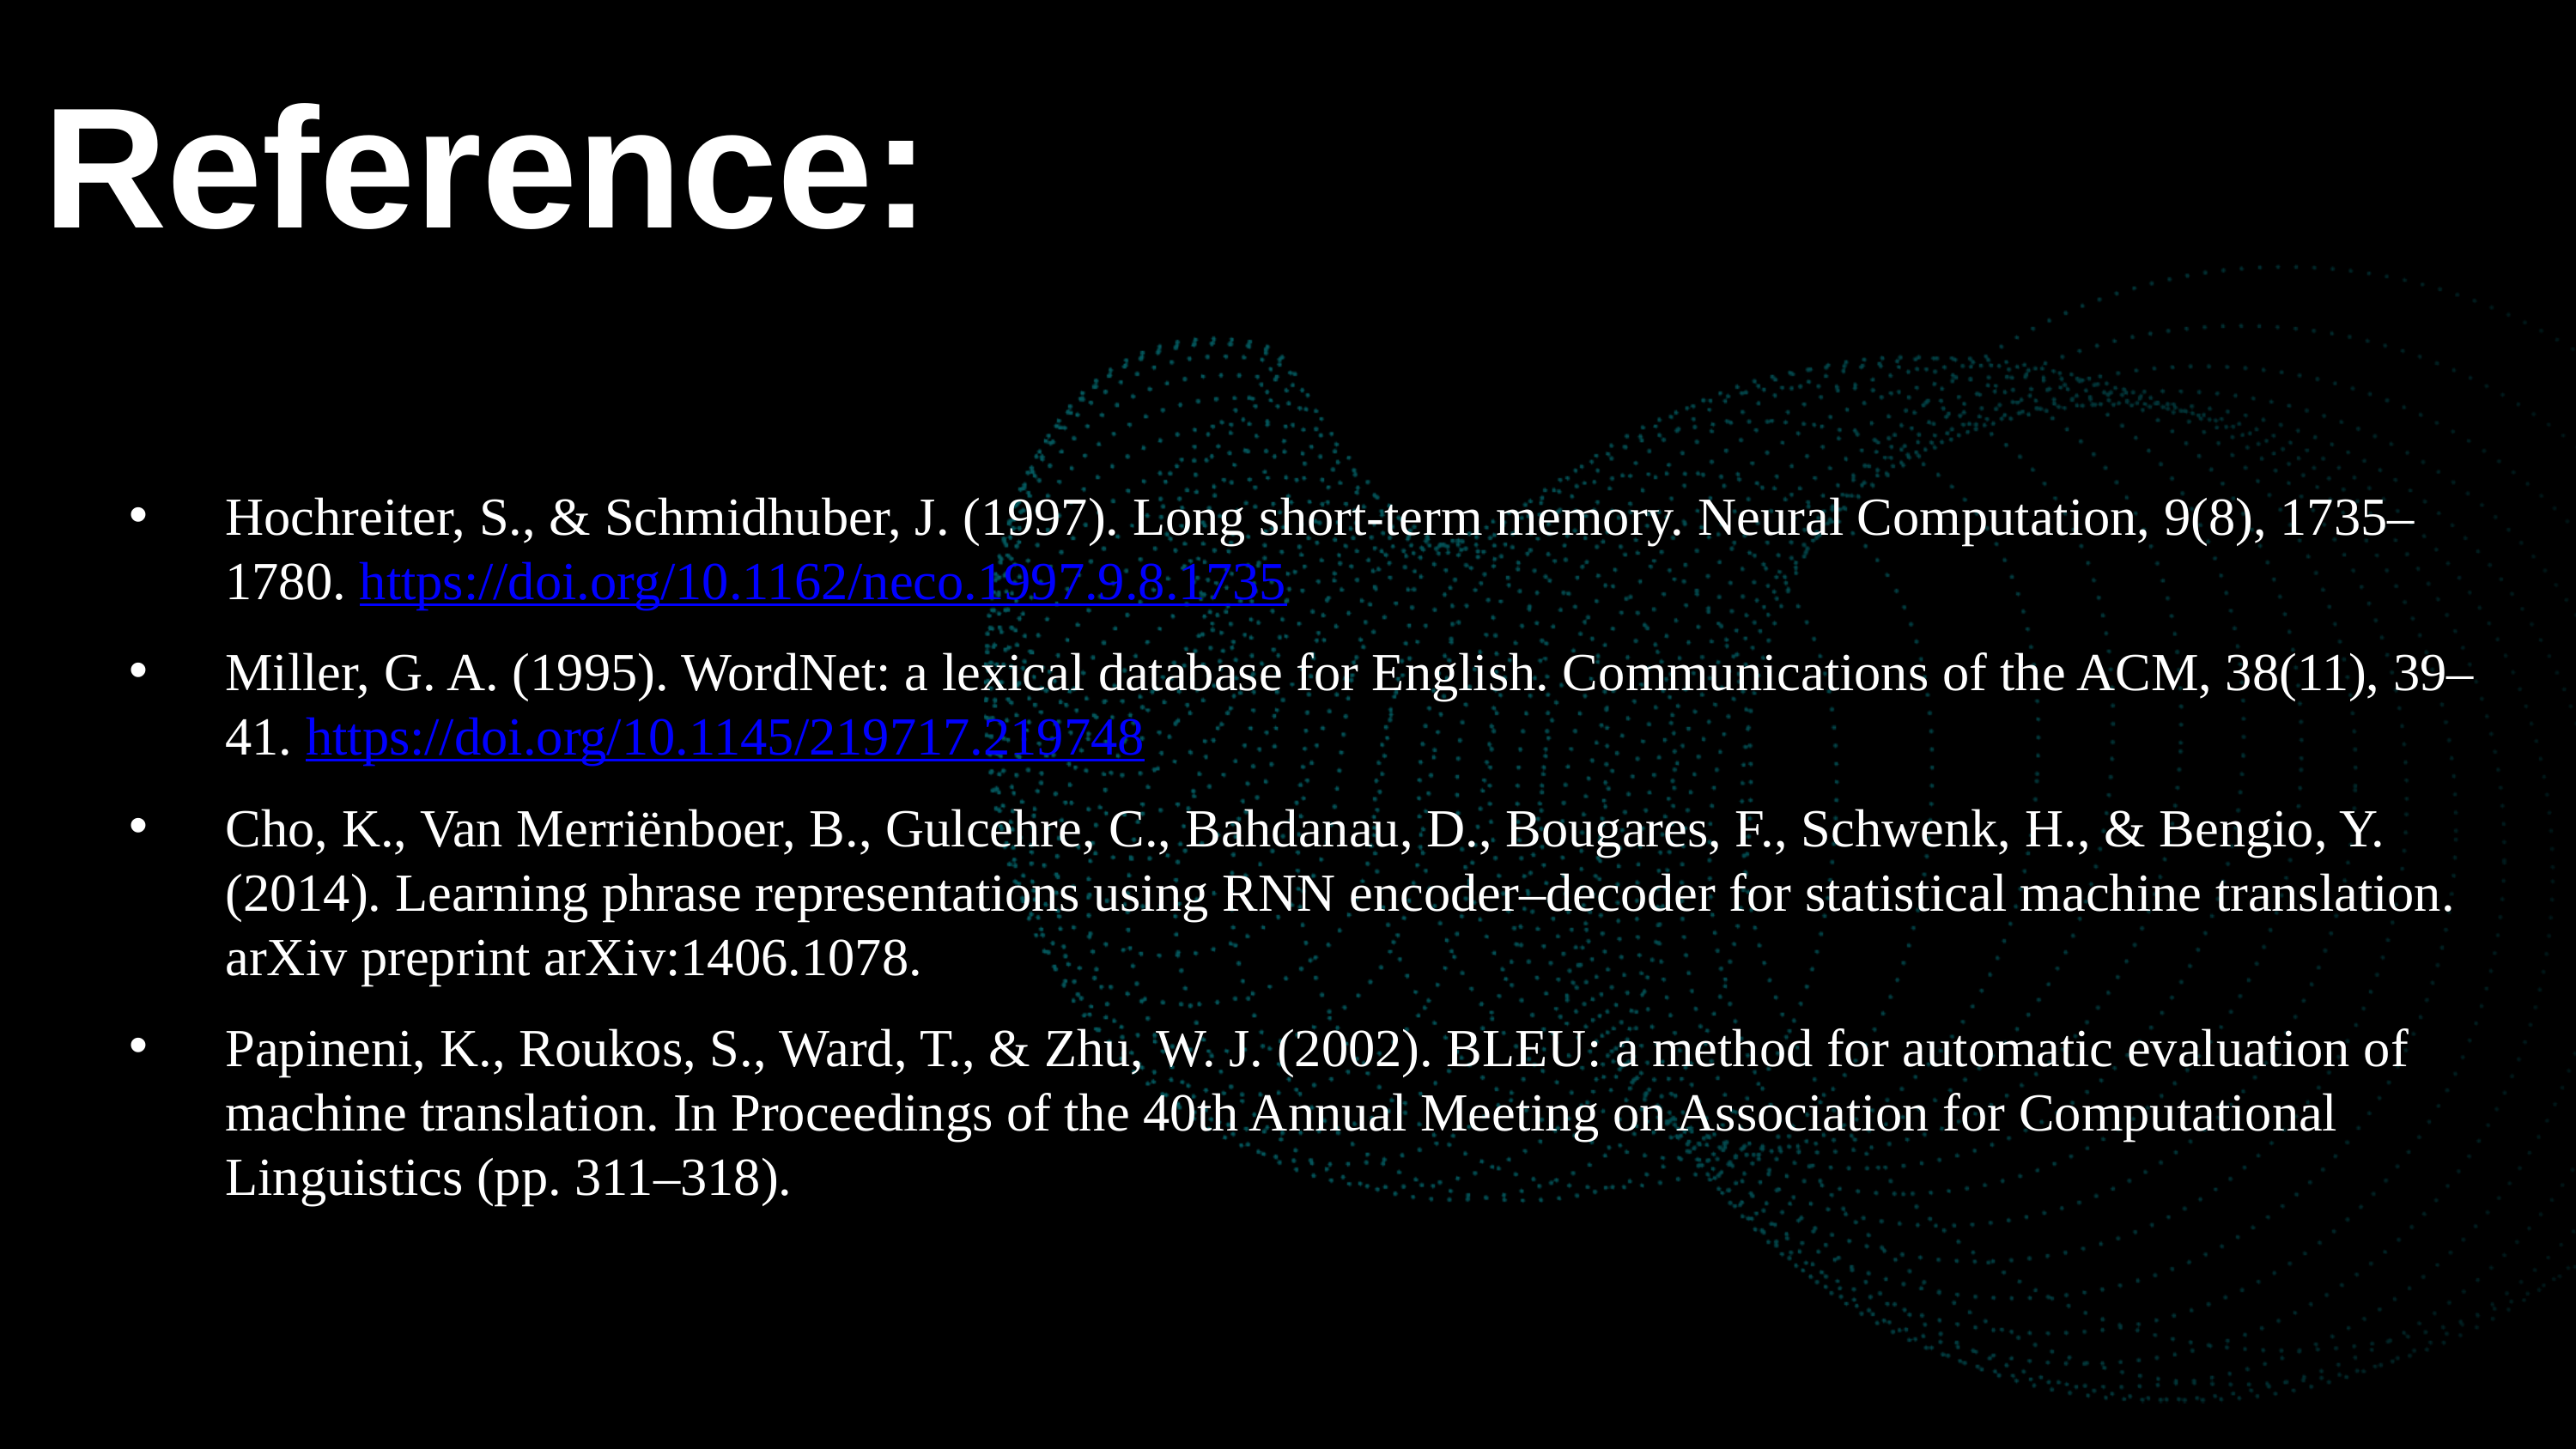

Reference:

Hochreiter, S., & Schmidhuber, J. (1997). Long short-term memory. Neural Computation, 9(8), 1735–1780. https://doi.org/10.1162/neco.1997.9.8.1735
Miller, G. A. (1995). WordNet: a lexical database for English. Communications of the ACM, 38(11), 39–41. https://doi.org/10.1145/219717.219748
Cho, K., Van Merriënboer, B., Gulcehre, C., Bahdanau, D., Bougares, F., Schwenk, H., & Bengio, Y. (2014). Learning phrase representations using RNN encoder–decoder for statistical machine translation. arXiv preprint arXiv:1406.1078.
Papineni, K., Roukos, S., Ward, T., & Zhu, W. J. (2002). BLEU: a method for automatic evaluation of machine translation. In Proceedings of the 40th Annual Meeting on Association for Computational Linguistics (pp. 311–318).